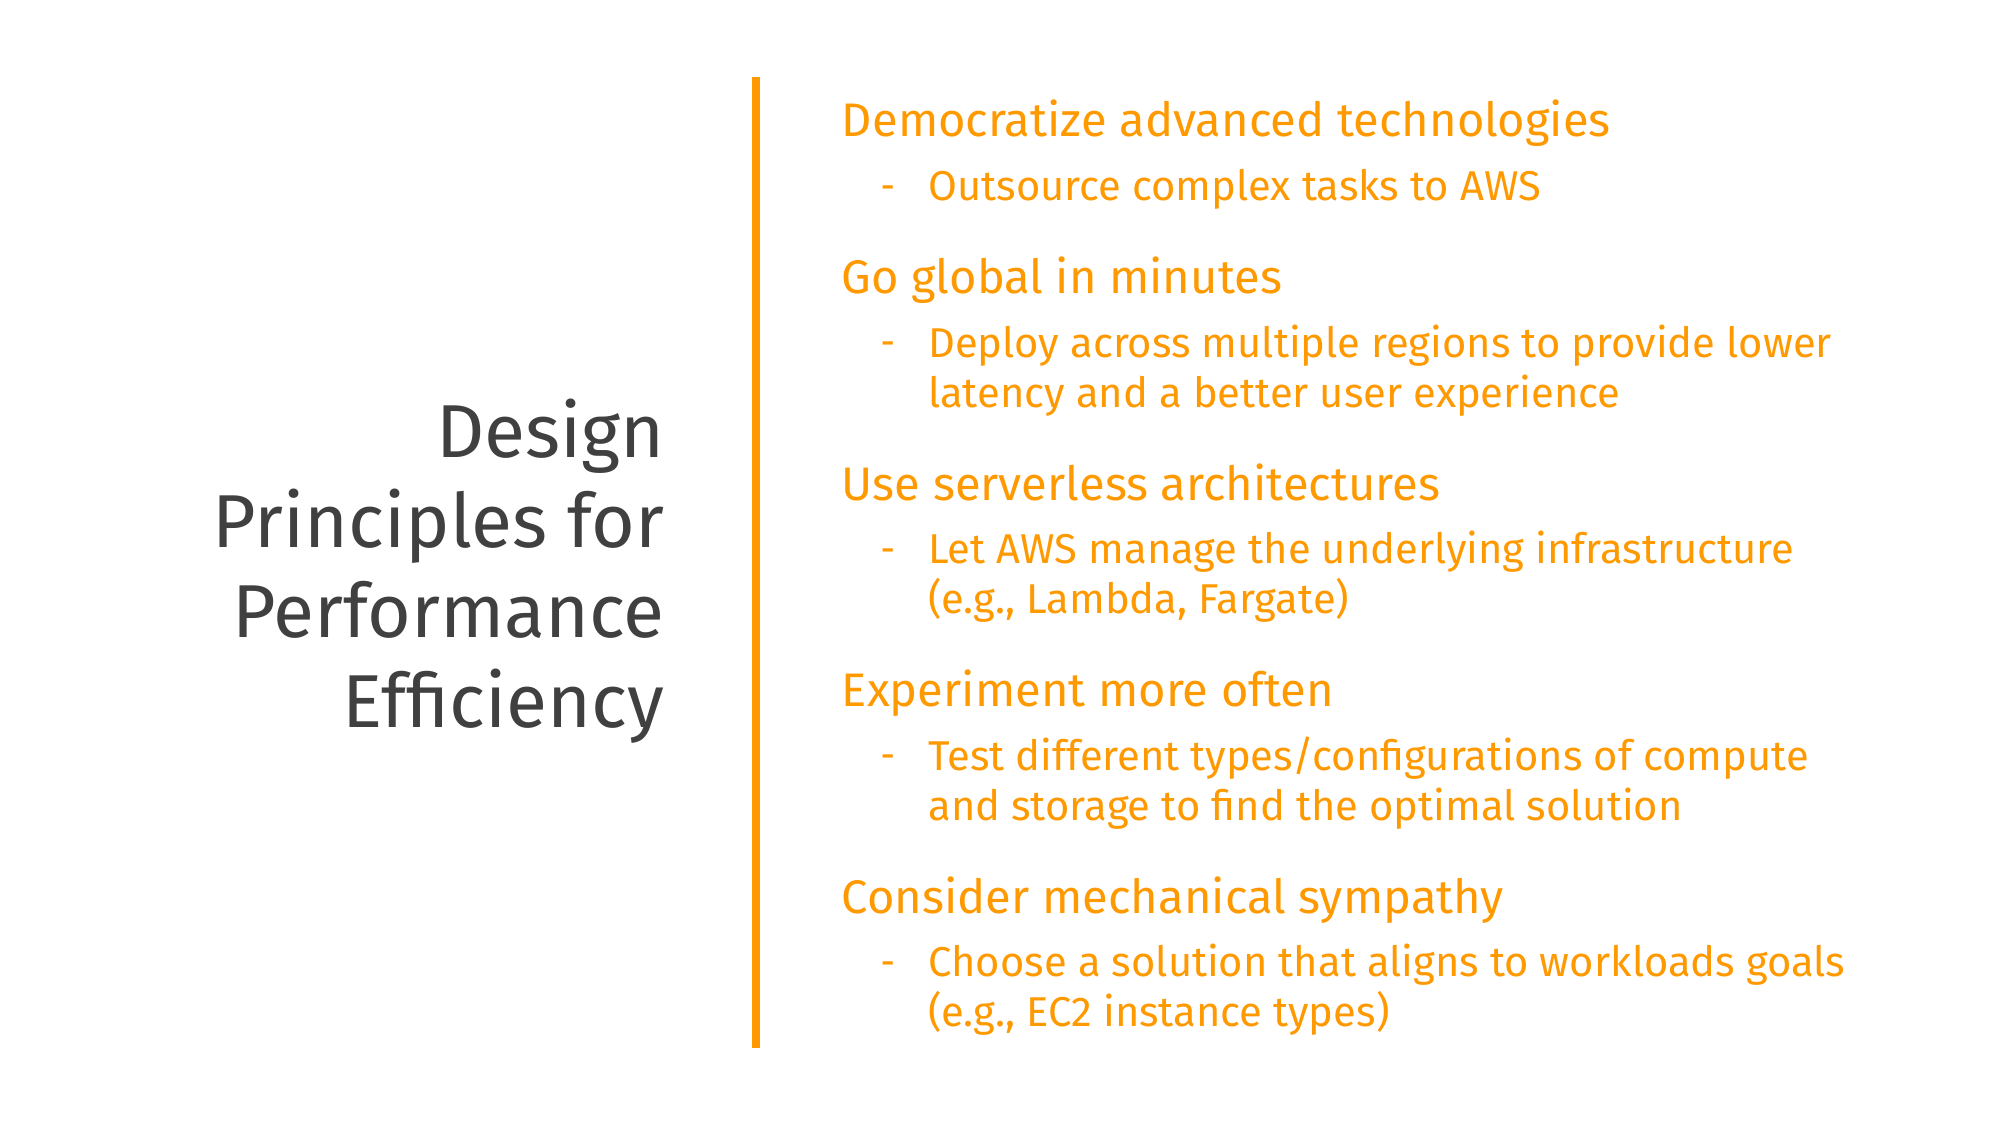

Design Principles for Performance Efficiency
Democratize advanced technologies
Outsource complex tasks to AWS
Go global in minutes
Deploy across multiple regions to provide lower latency and a better user experience
Use serverless architectures
Let AWS manage the underlying infrastructure (e.g., Lambda, Fargate)
Experiment more often
Test different types/configurations of compute and storage to find the optimal solution
Consider mechanical sympathy
Choose a solution that aligns to workloads goals (e.g., EC2 instance types)